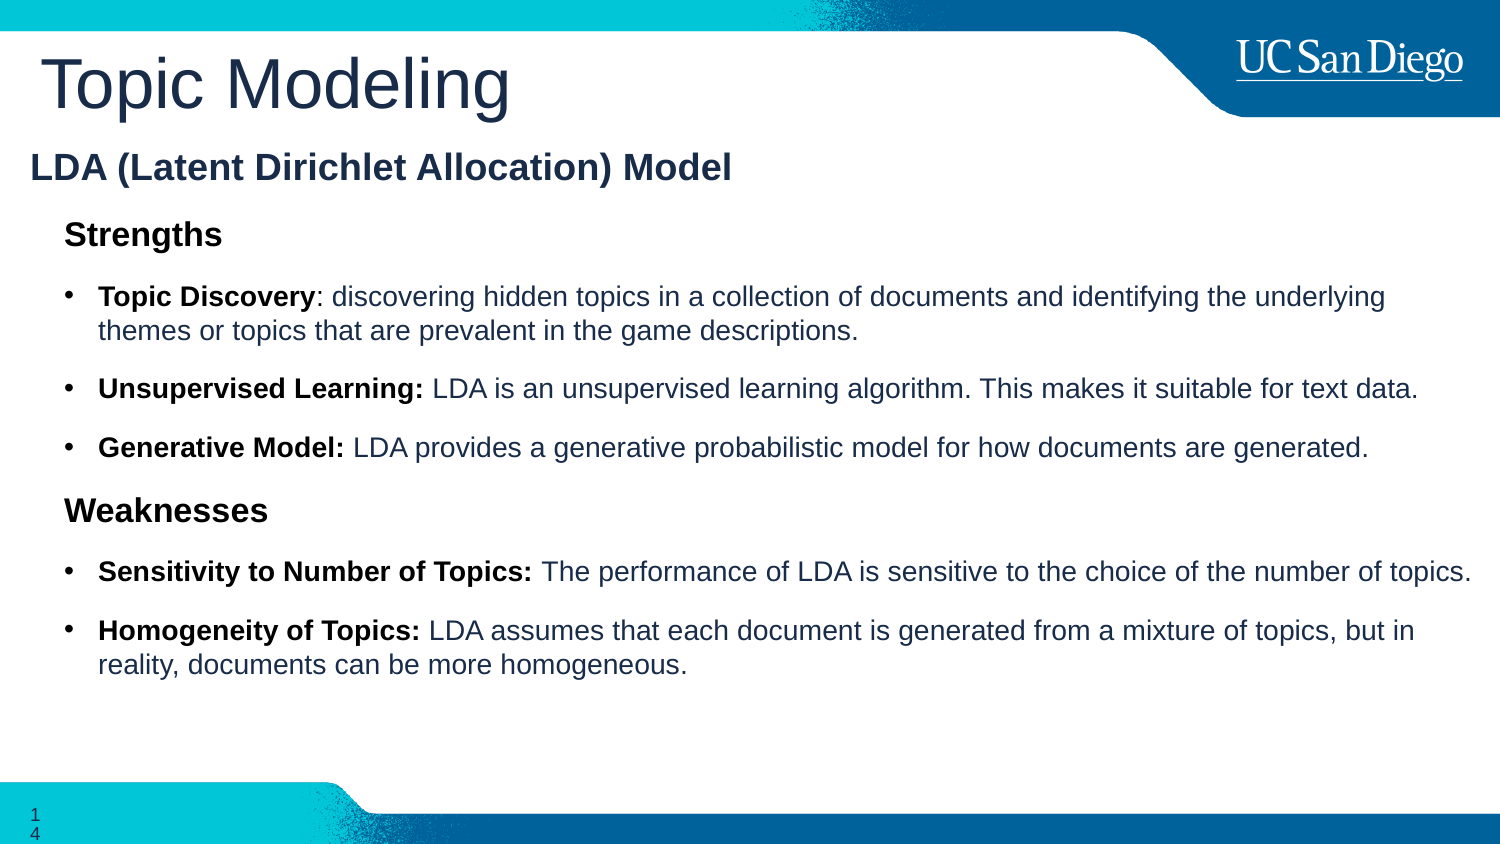

# Topic Modeling
LDA (Latent Dirichlet Allocation) Model
Strengths
Topic Discovery: discovering hidden topics in a collection of documents and identifying the underlying themes or topics that are prevalent in the game descriptions.
Unsupervised Learning: LDA is an unsupervised learning algorithm. This makes it suitable for text data.
Generative Model: LDA provides a generative probabilistic model for how documents are generated.
Weaknesses
Sensitivity to Number of Topics: The performance of LDA is sensitive to the choice of the number of topics.
Homogeneity of Topics: LDA assumes that each document is generated from a mixture of topics, but in reality, documents can be more homogeneous.
14